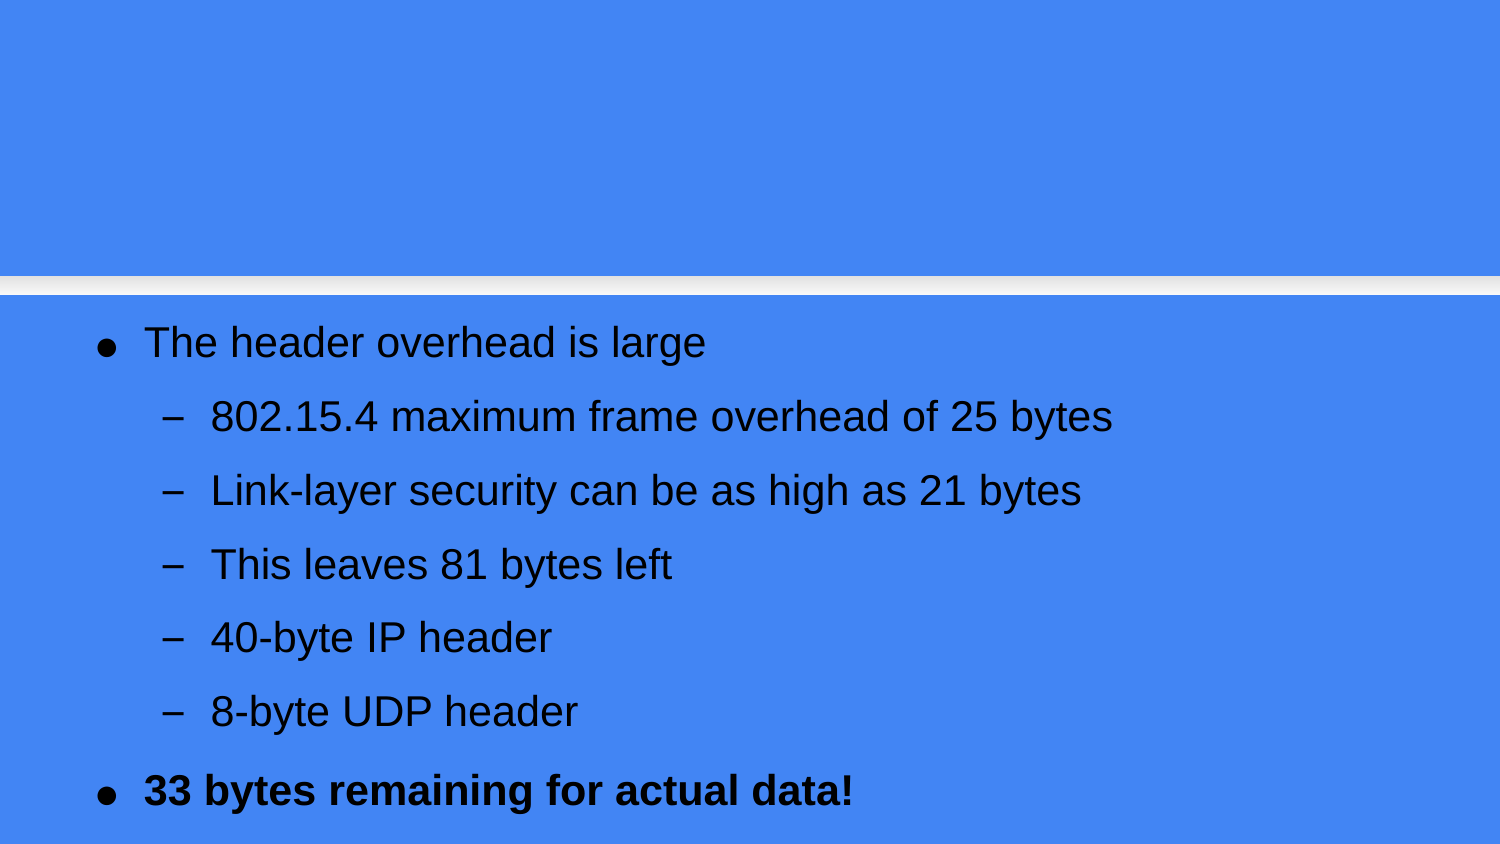

The header overhead is large
802.15.4 maximum frame overhead of 25 bytes
Link-layer security can be as high as 21 bytes
This leaves 81 bytes left
40-byte IP header
8-byte UDP header
33 bytes remaining for actual data!